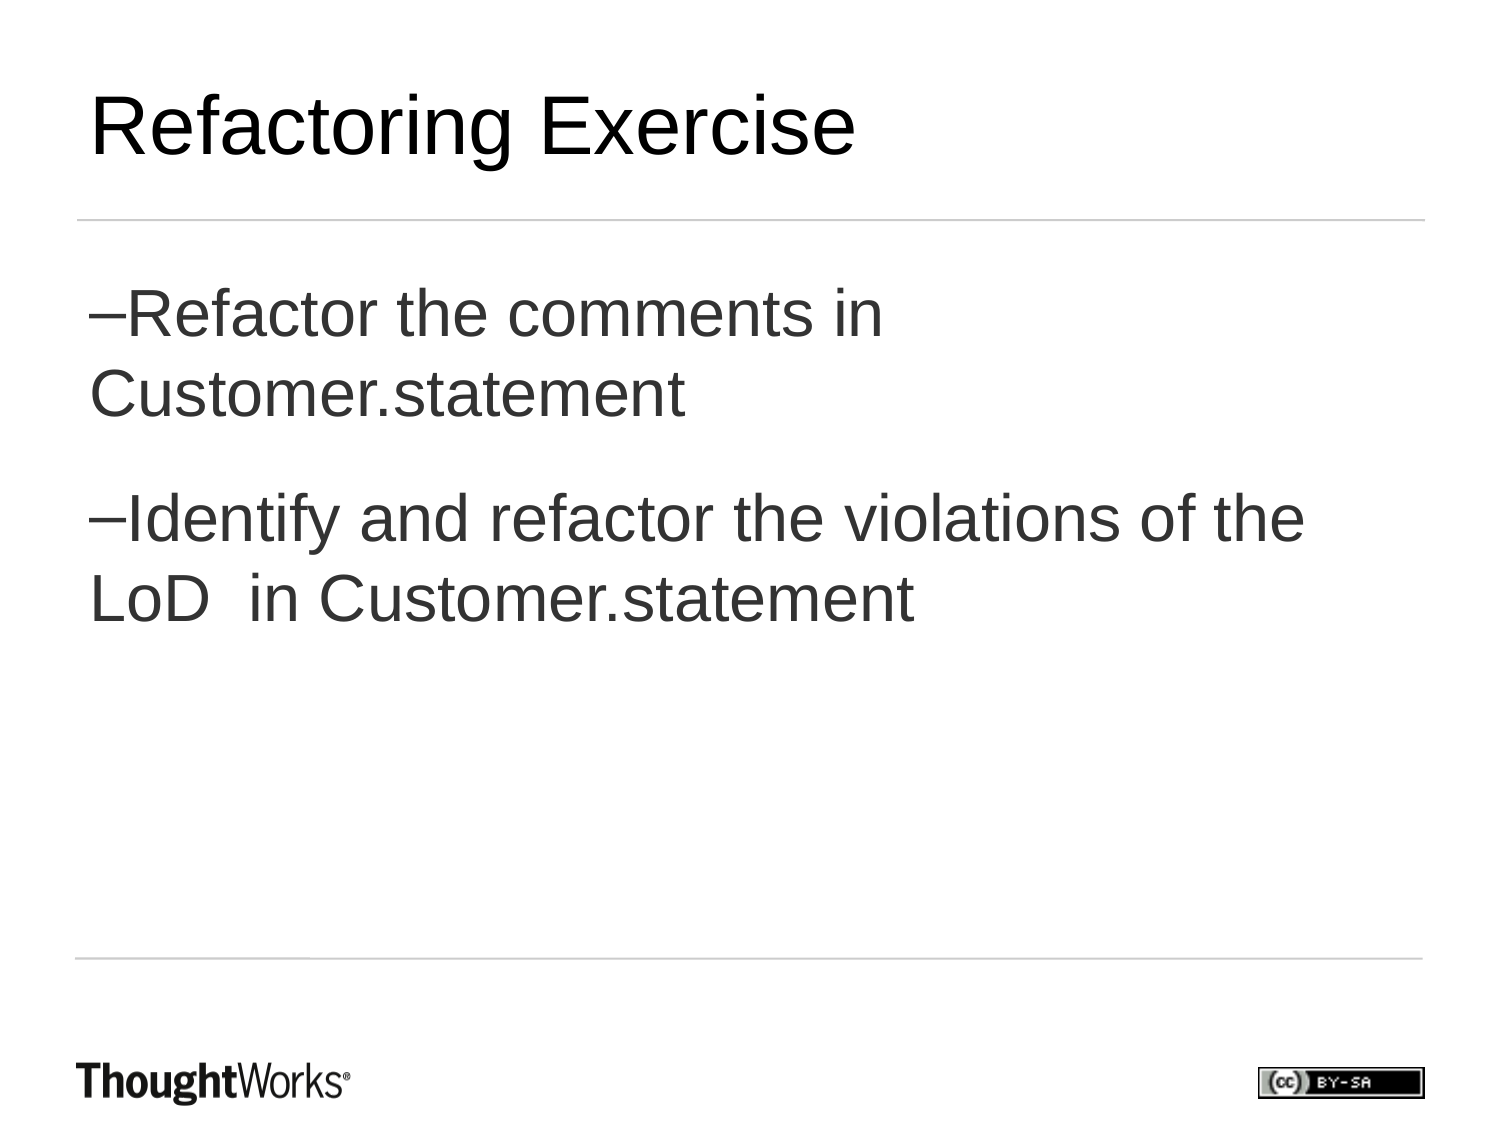

Refactoring Exercise
Refactor the comments in Customer.statement

Identify and refactor the violations of the LoD  in Customer.statement